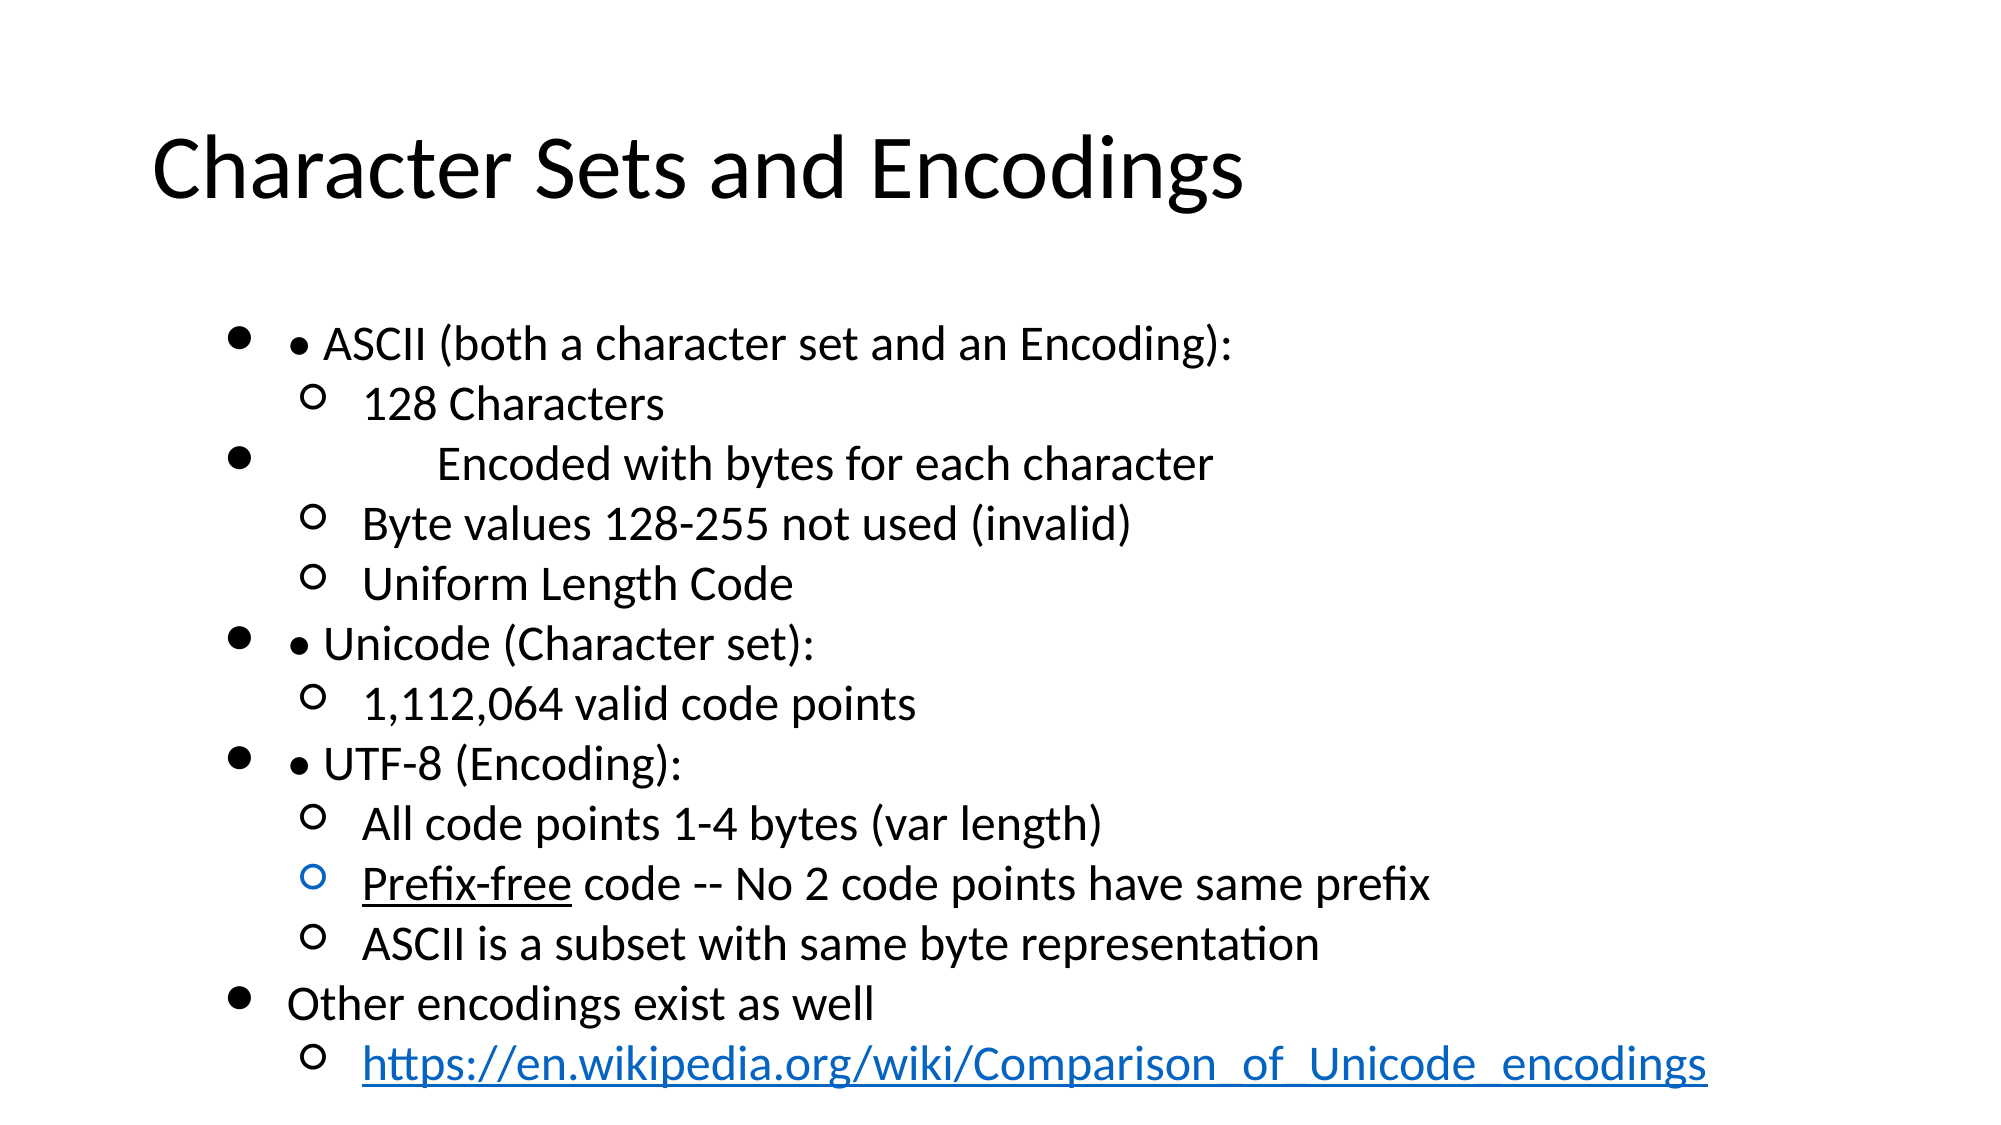

# Character Sets and Encodings
• ASCII (both a character set and an Encoding):
128 Characters
 	Encoded with bytes for each character
Byte values 128-255 not used (invalid)
Uniform Length Code
• Unicode (Character set):
1,112,064 valid code points
• UTF-8 (Encoding):
All code points 1-4 bytes (var length)
Prefix-free code -- No 2 code points have same prefix
ASCII is a subset with same byte representation
Other encodings exist as well
https://en.wikipedia.org/wiki/Comparison_of_Unicode_encodings